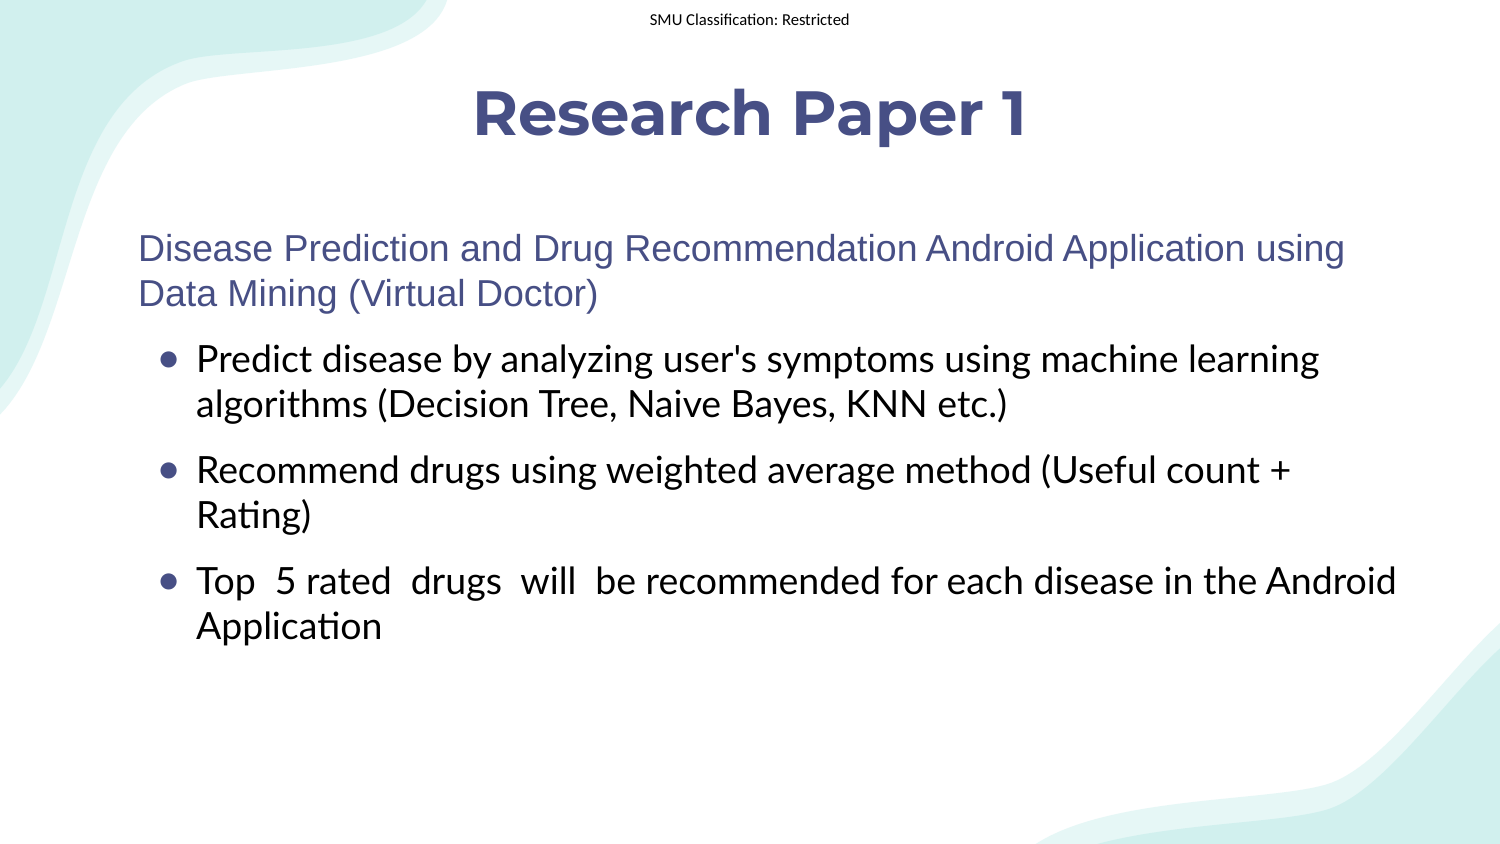

# Research Paper 1
Disease Prediction and Drug Recommendation Android Application using Data Mining (Virtual Doctor)
Predict disease by analyzing user's symptoms using machine learning algorithms (Decision Tree, Naive Bayes, KNN etc.)
Recommend drugs using weighted average method (Useful count + Rating)
Top  5 rated  drugs  will  be recommended for each disease in the Android Application